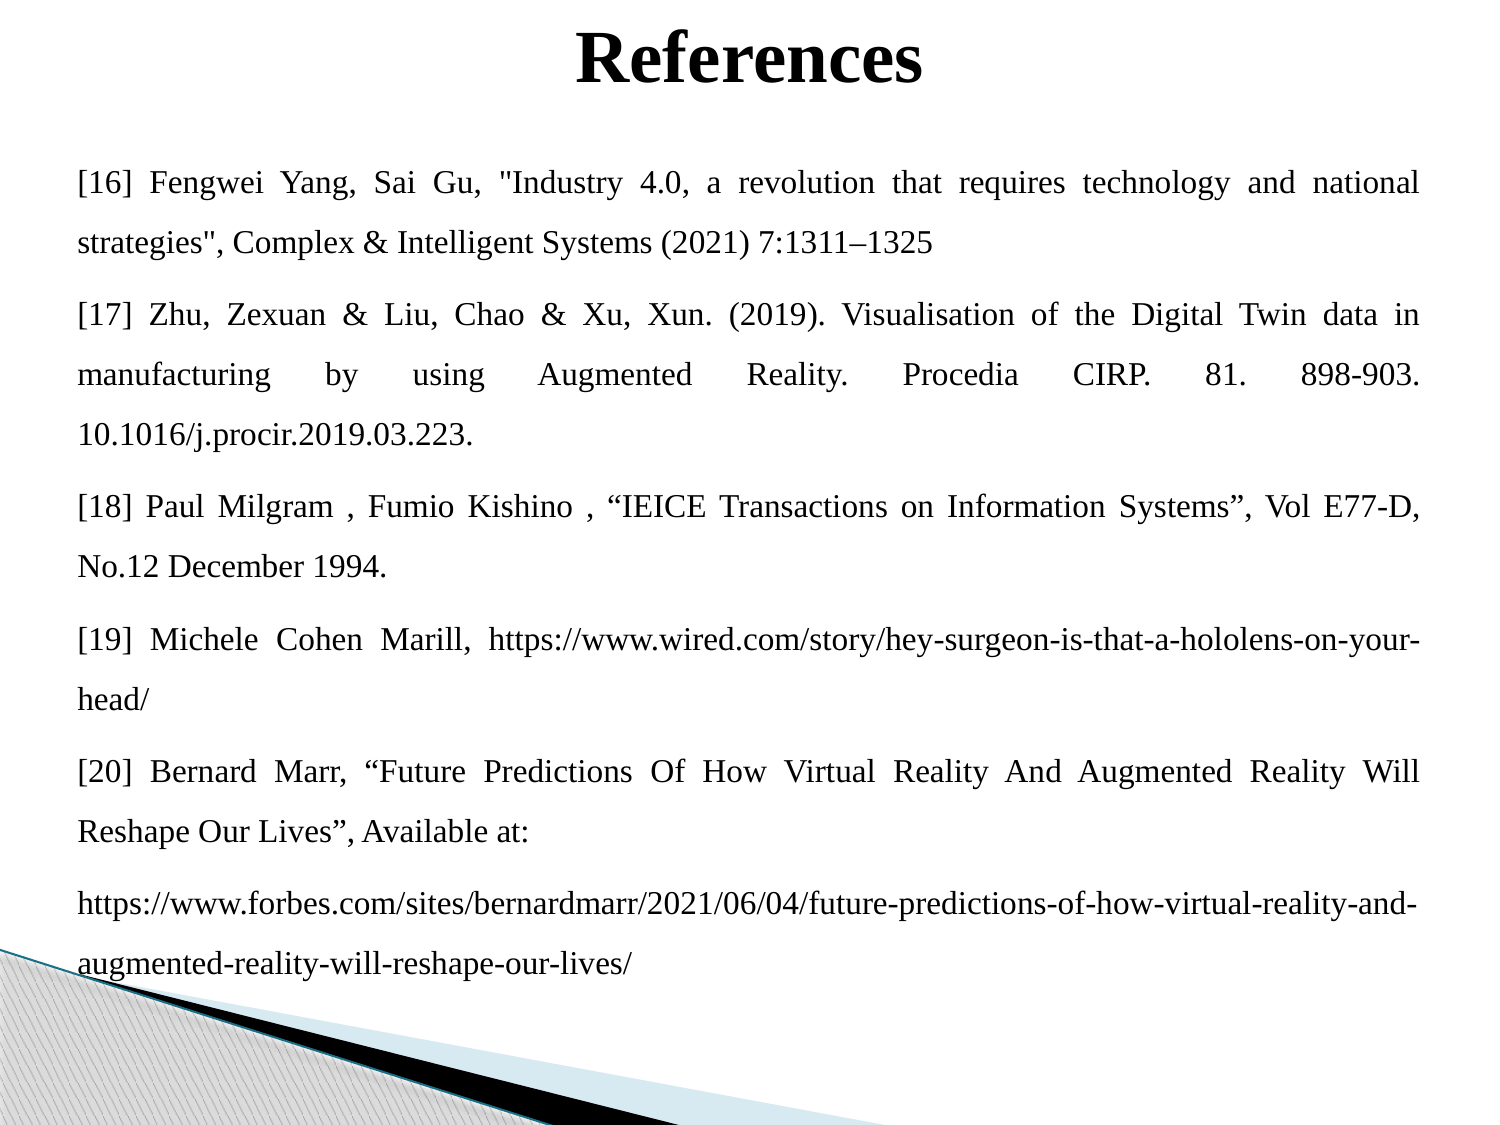

References
[16] Fengwei Yang, Sai Gu, "Industry 4.0, a revolution that requires technology and national strategies", Complex & Intelligent Systems (2021) 7:1311–1325
[17] Zhu, Zexuan & Liu, Chao & Xu, Xun. (2019). Visualisation of the Digital Twin data in manufacturing by using Augmented Reality. Procedia CIRP. 81. 898-903. 10.1016/j.procir.2019.03.223.
[18] Paul Milgram , Fumio Kishino , “IEICE Transactions on Information Systems”, Vol E77-D, No.12 December 1994.
[19] Michele Cohen Marill, https://www.wired.com/story/hey-surgeon-is-that-a-hololens-on-your-head/
[20] Bernard Marr, “Future Predictions Of How Virtual Reality And Augmented Reality Will Reshape Our Lives”, Available at:
https://www.forbes.com/sites/bernardmarr/2021/06/04/future-predictions-of-how-virtual-reality-and-augmented-reality-will-reshape-our-lives/